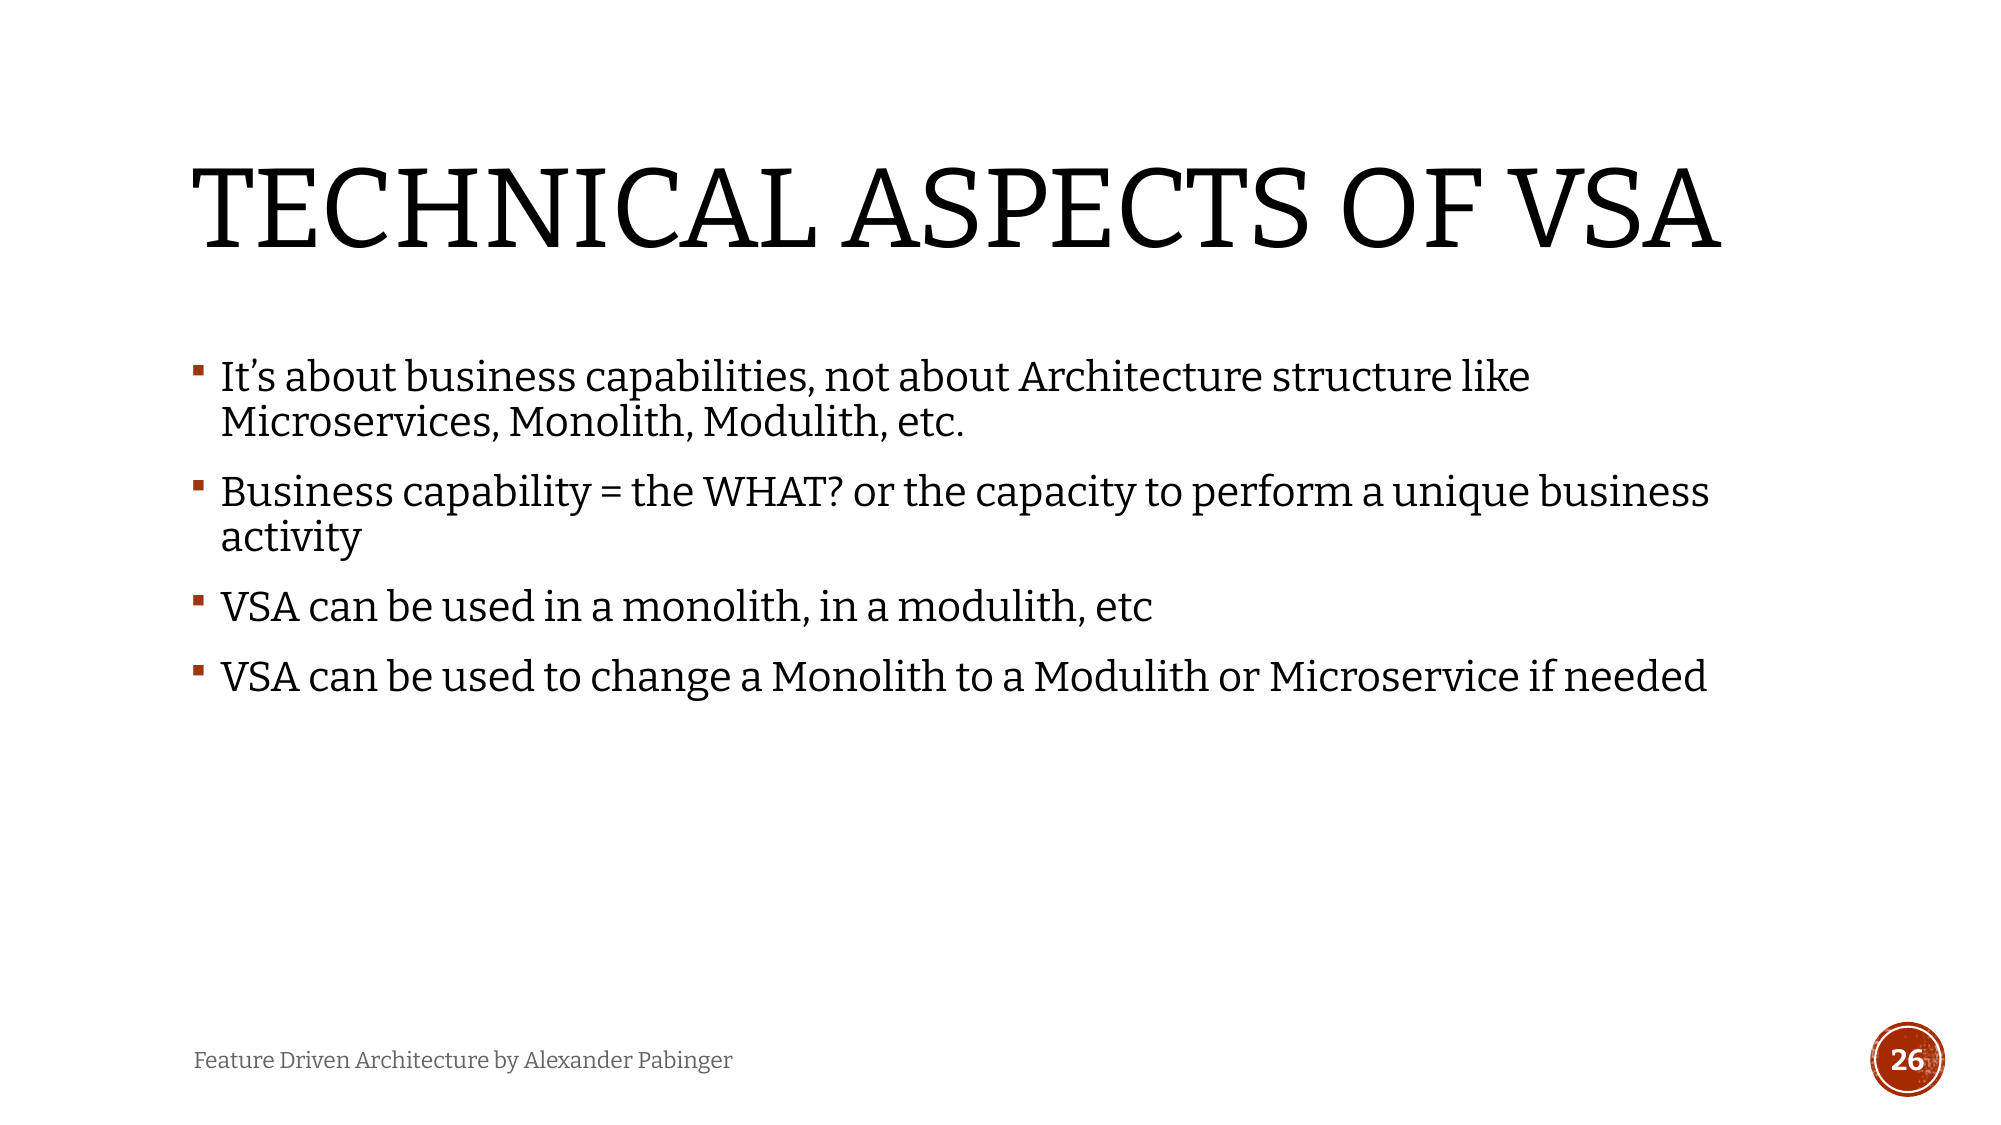

# Technical aspects of VSA
It’s about business capabilities, not about Architecture structure like Microservices, Monolith, Modulith, etc.
Business capability = the WHAT? or the capacity to perform a unique business activity
VSA can be used in a monolith, in a modulith, etc
VSA can be used to change a Monolith to a Modulith or Microservice if needed
Feature Driven Architecture by Alexander Pabinger
26